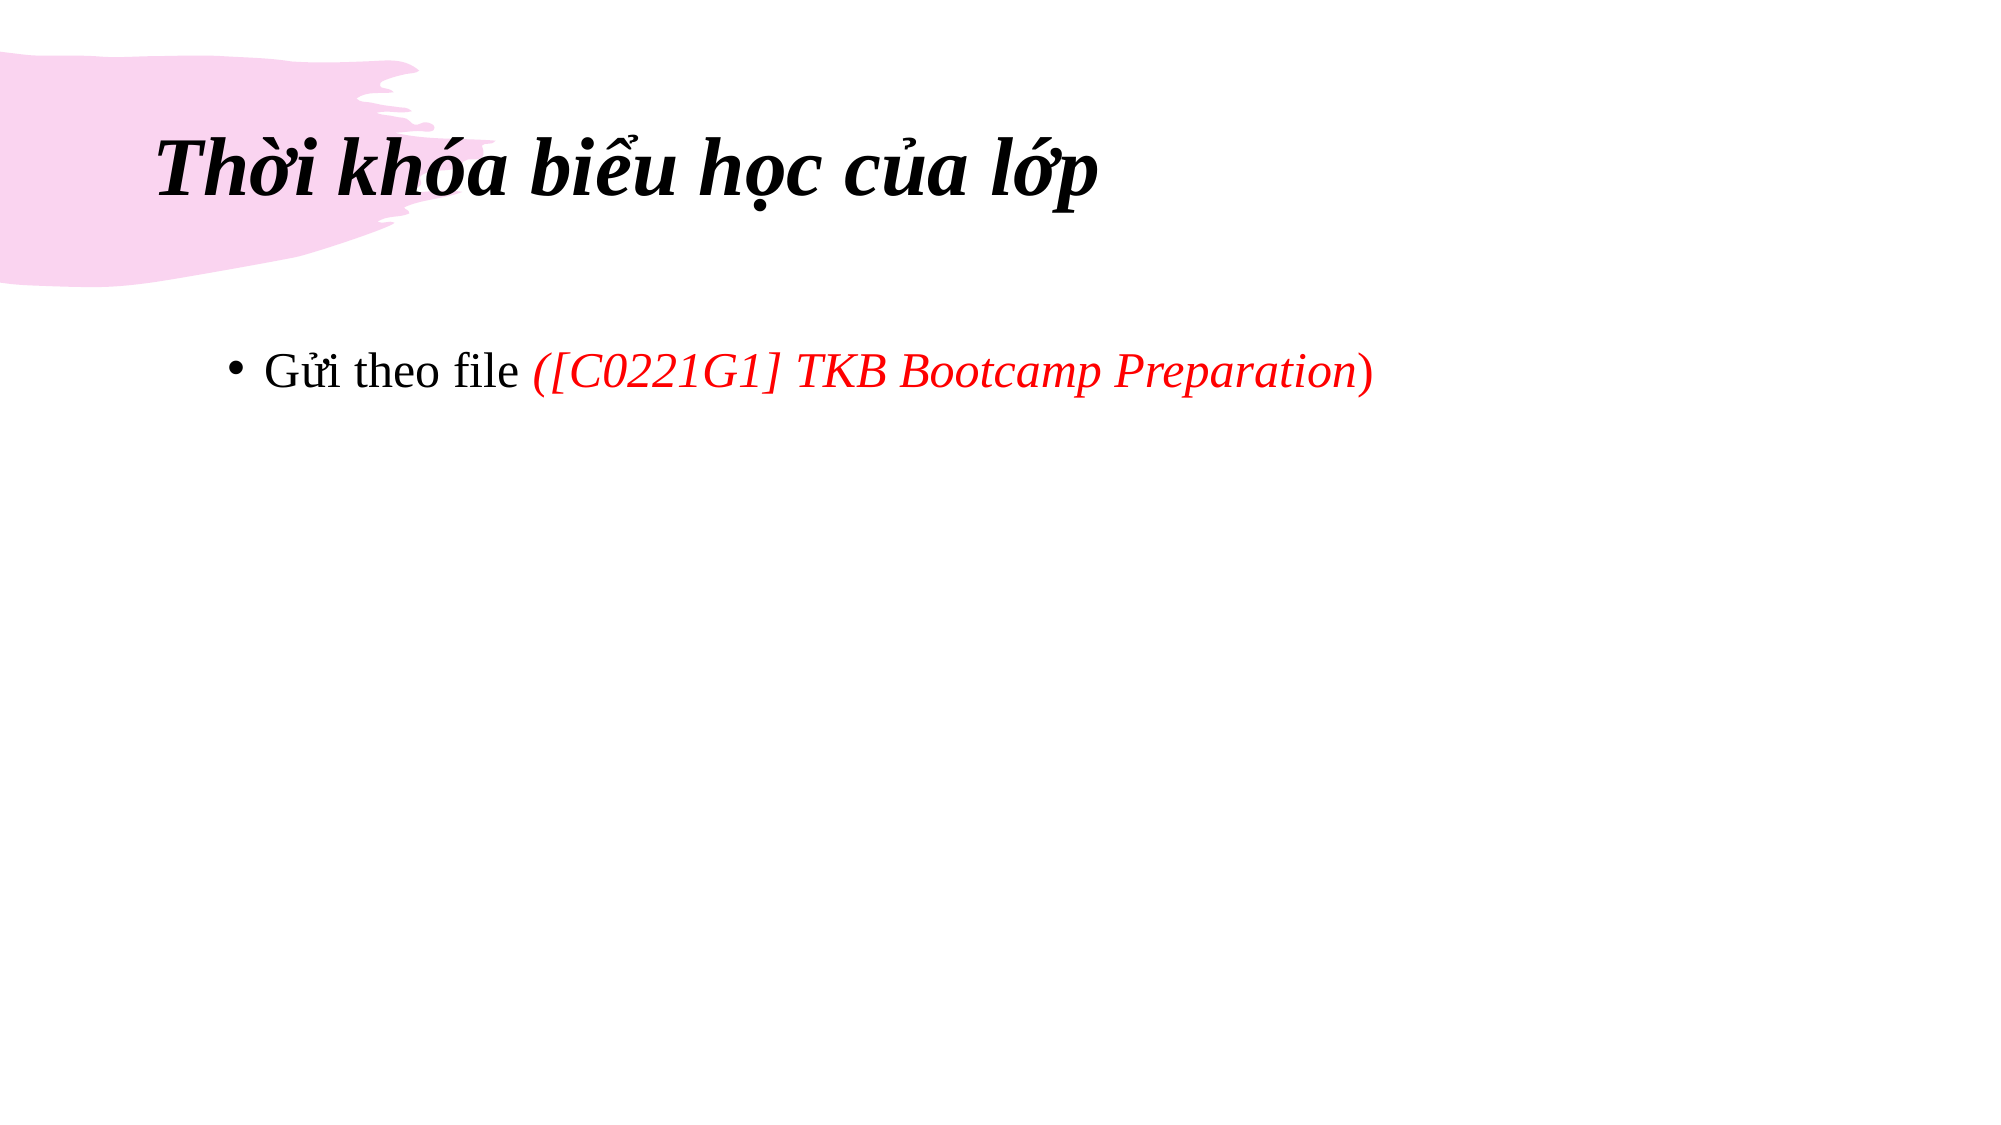

# Thời khóa biểu học của lớp
Gửi theo file ([C0221G1] TKB Bootcamp Preparation)